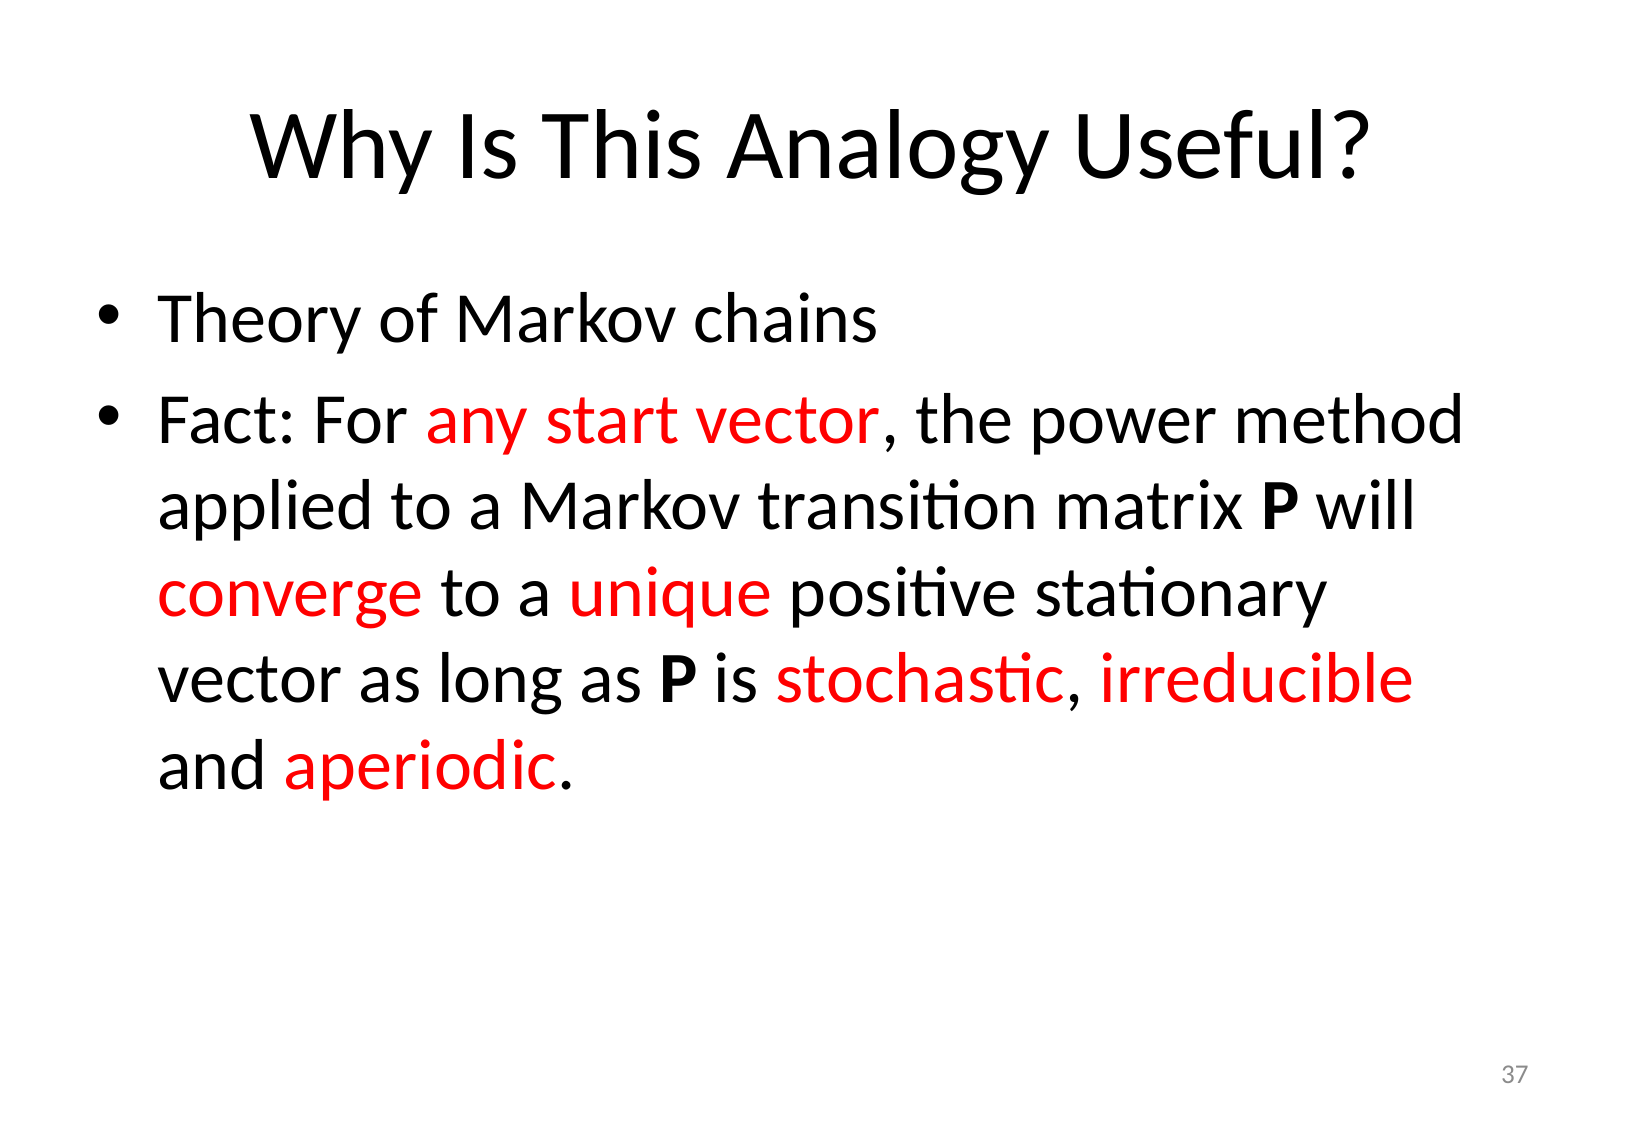

# Why Is This Analogy Useful?
Theory of Markov chains
Fact: For any start vector, the power method applied to a Markov transition matrix P will converge to a unique positive stationary vector as long as P is stochastic, irreducible and aperiodic.
37